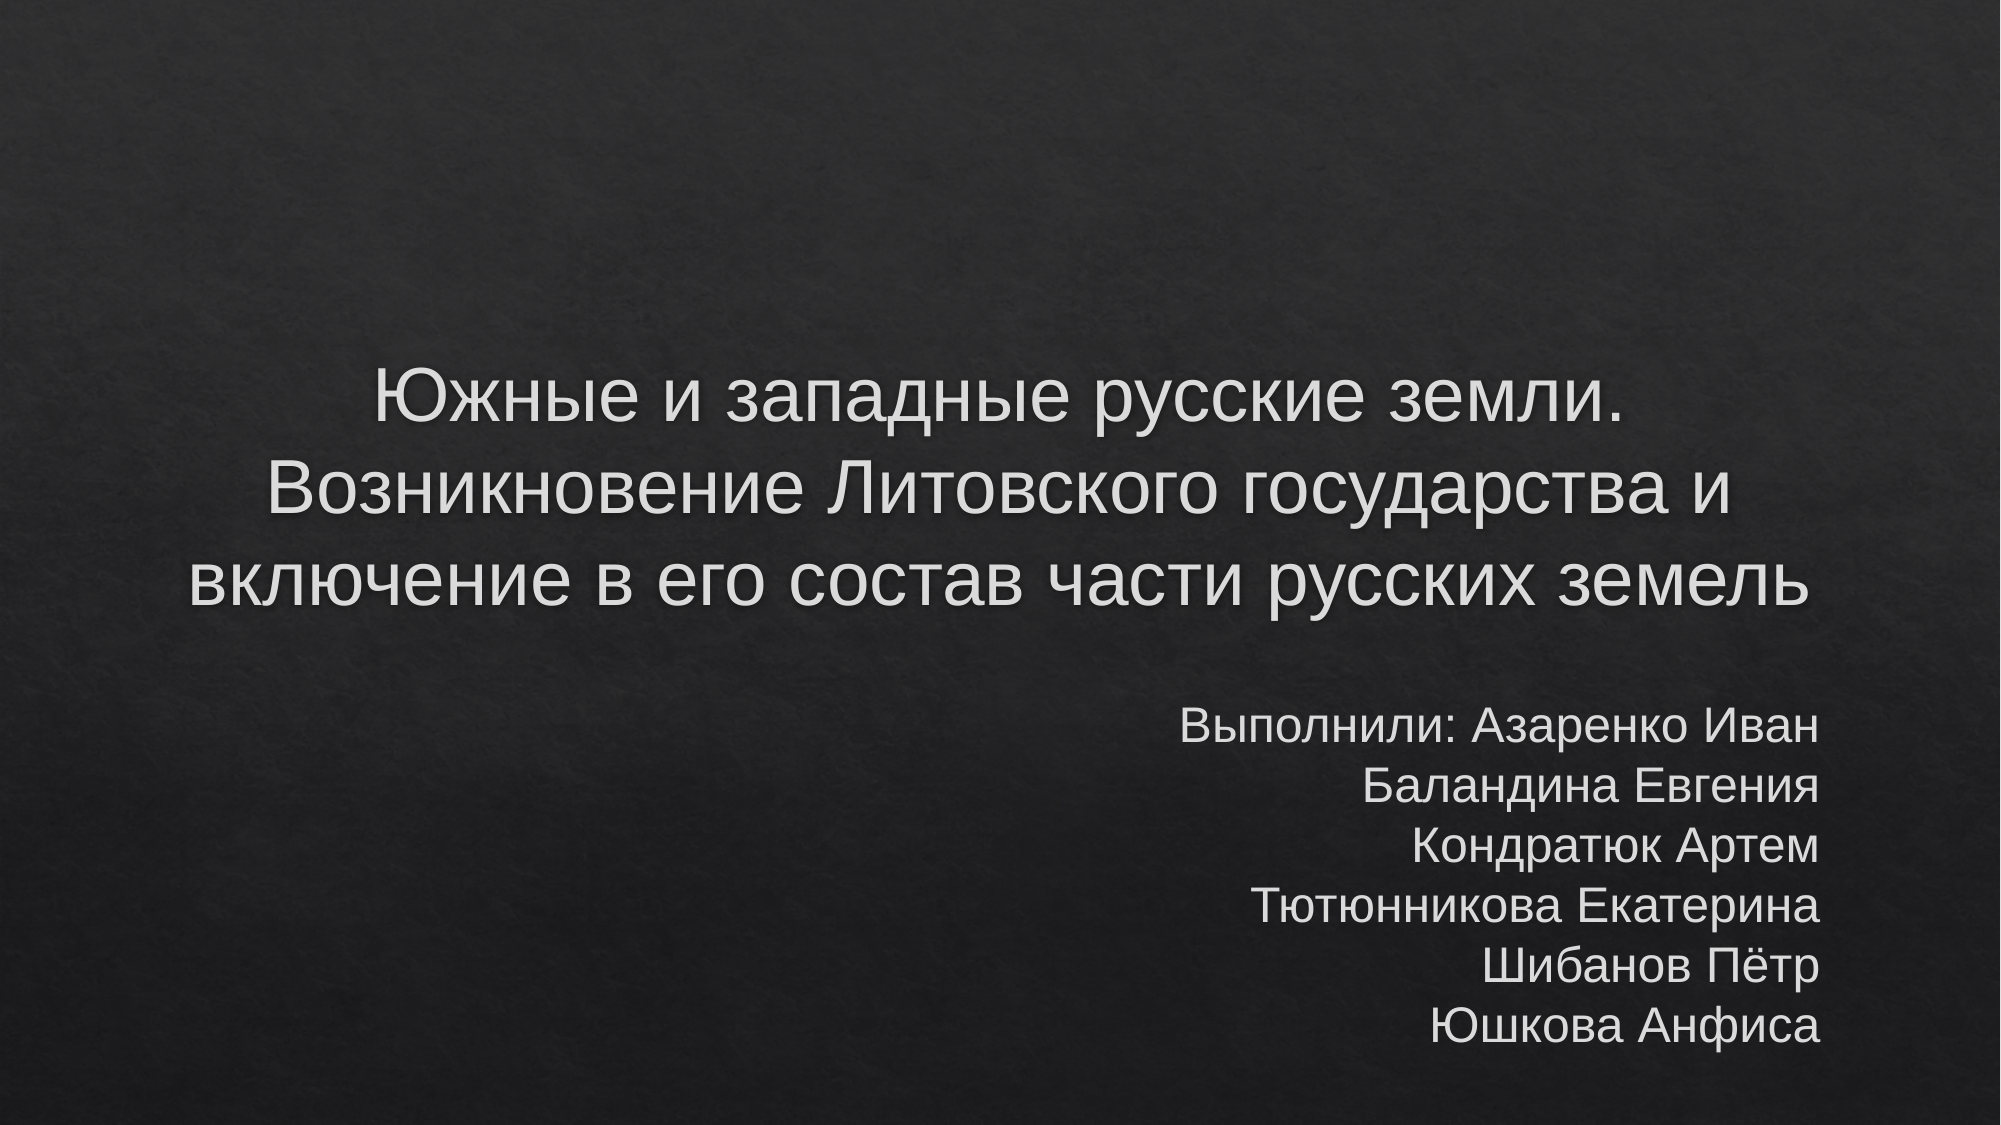

# Южные и западные русские земли. Возникновение Литовского государства и включение в его состав части русских земель
Выполнили: Азаренко Иван
 Баландина Евгения
Кондратюк Артем
 Тютюнникова Екатерина
 Шибанов Пётр
 Юшкова Анфиса